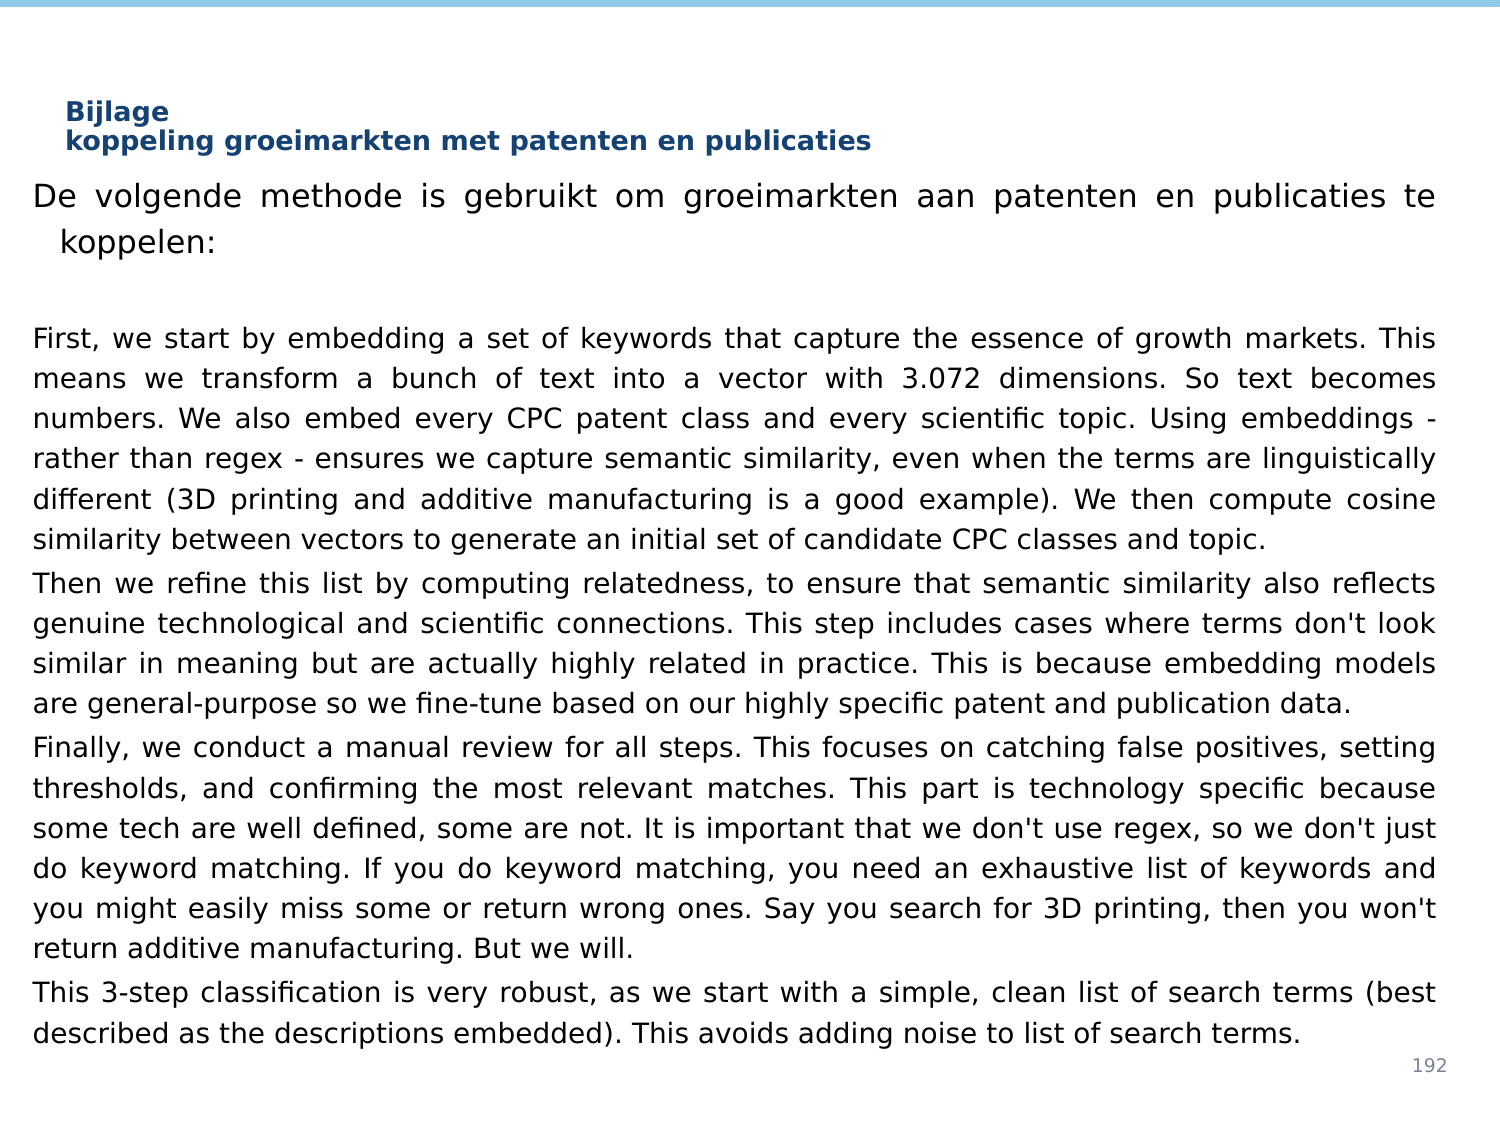

# Bijlage koppeling groeimarkten met patenten en publicaties
De volgende methode is gebruikt om groeimarkten aan patenten en publicaties te koppelen:

First, we start by embedding a set of keywords that capture the essence of growth markets. This means we transform a bunch of text into a vector with 3.072 dimensions. So text becomes numbers. We also embed every CPC patent class and every scientific topic. Using embeddings - rather than regex - ensures we capture semantic similarity, even when the terms are linguistically different (3D printing and additive manufacturing is a good example). We then compute cosine similarity between vectors to generate an initial set of candidate CPC classes and topic.
Then we refine this list by computing relatedness, to ensure that semantic similarity also reflects genuine technological and scientific connections. This step includes cases where terms don't look similar in meaning but are actually highly related in practice. This is because embedding models are general-purpose so we fine-tune based on our highly specific patent and publication data.
Finally, we conduct a manual review for all steps. This focuses on catching false positives, setting thresholds, and confirming the most relevant matches. This part is technology specific because some tech are well defined, some are not. It is important that we don't use regex, so we don't just do keyword matching. If you do keyword matching, you need an exhaustive list of keywords and you might easily miss some or return wrong ones. Say you search for 3D printing, then you won't return additive manufacturing. But we will.
This 3-step classification is very robust, as we start with a simple, clean list of search terms (best described as the descriptions embedded). This avoids adding noise to list of search terms.

192